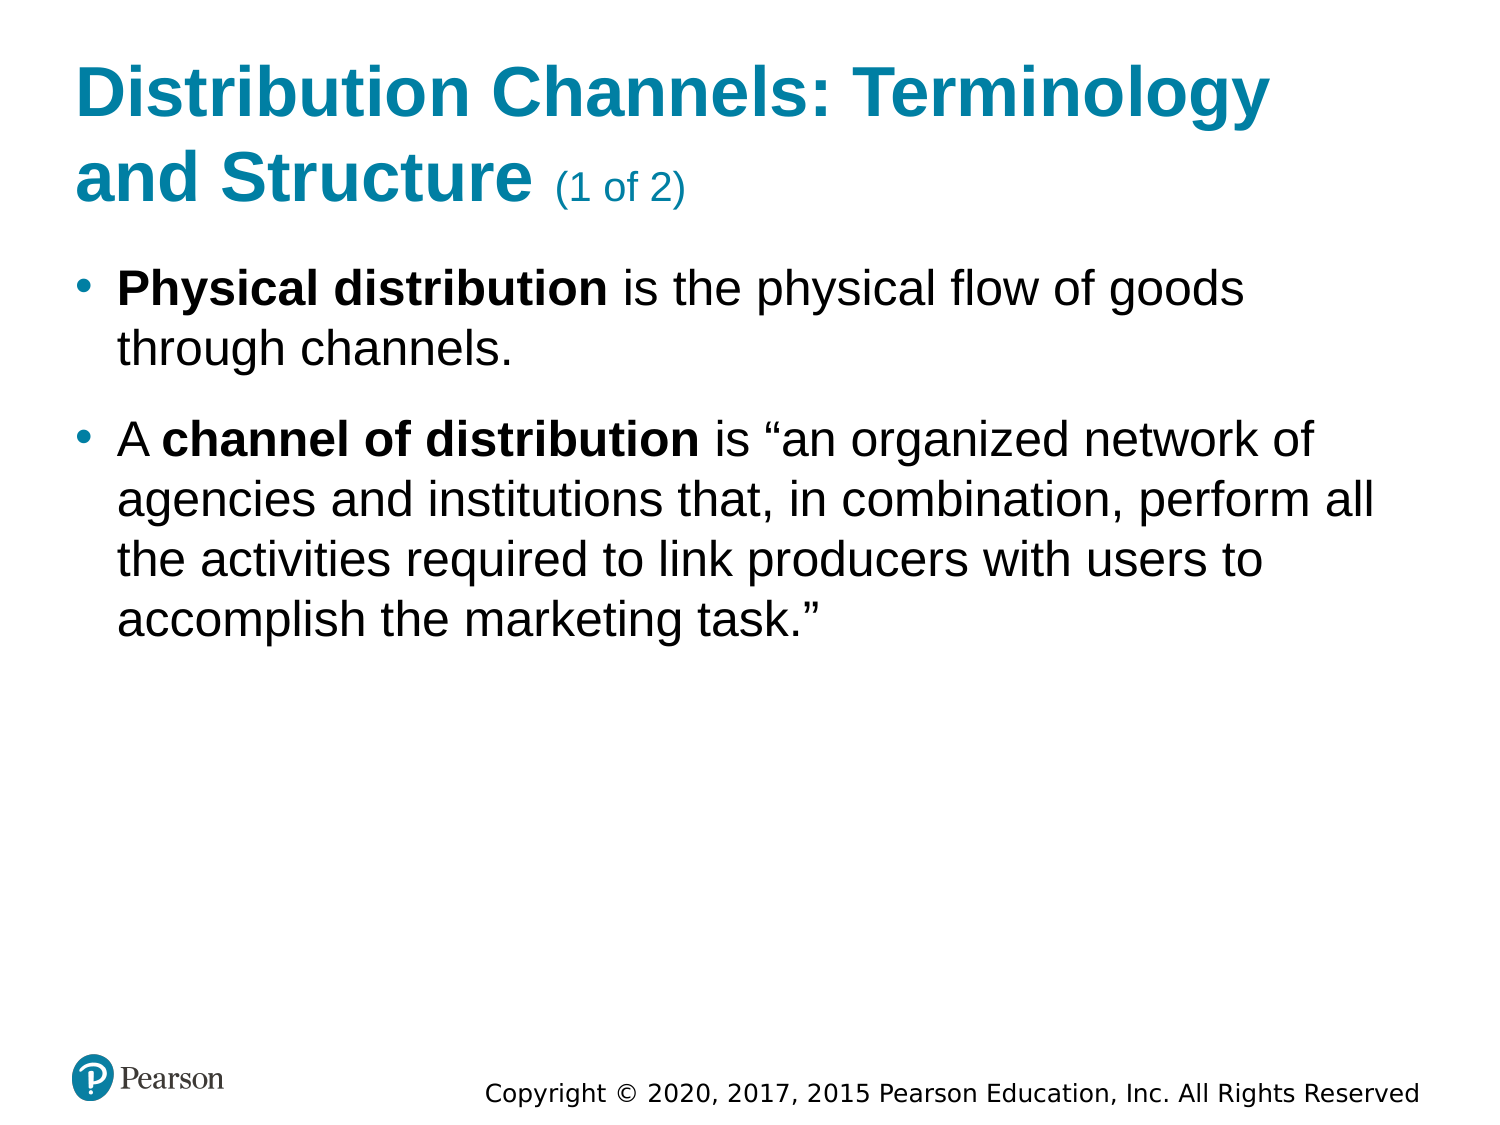

# Distribution Channels: Terminology and Structure (1 of 2)
Physical distribution is the physical flow of goods through channels.
A channel of distribution is “an organized network of agencies and institutions that, in combination, perform all the activities required to link producers with users to accomplish the marketing task.”